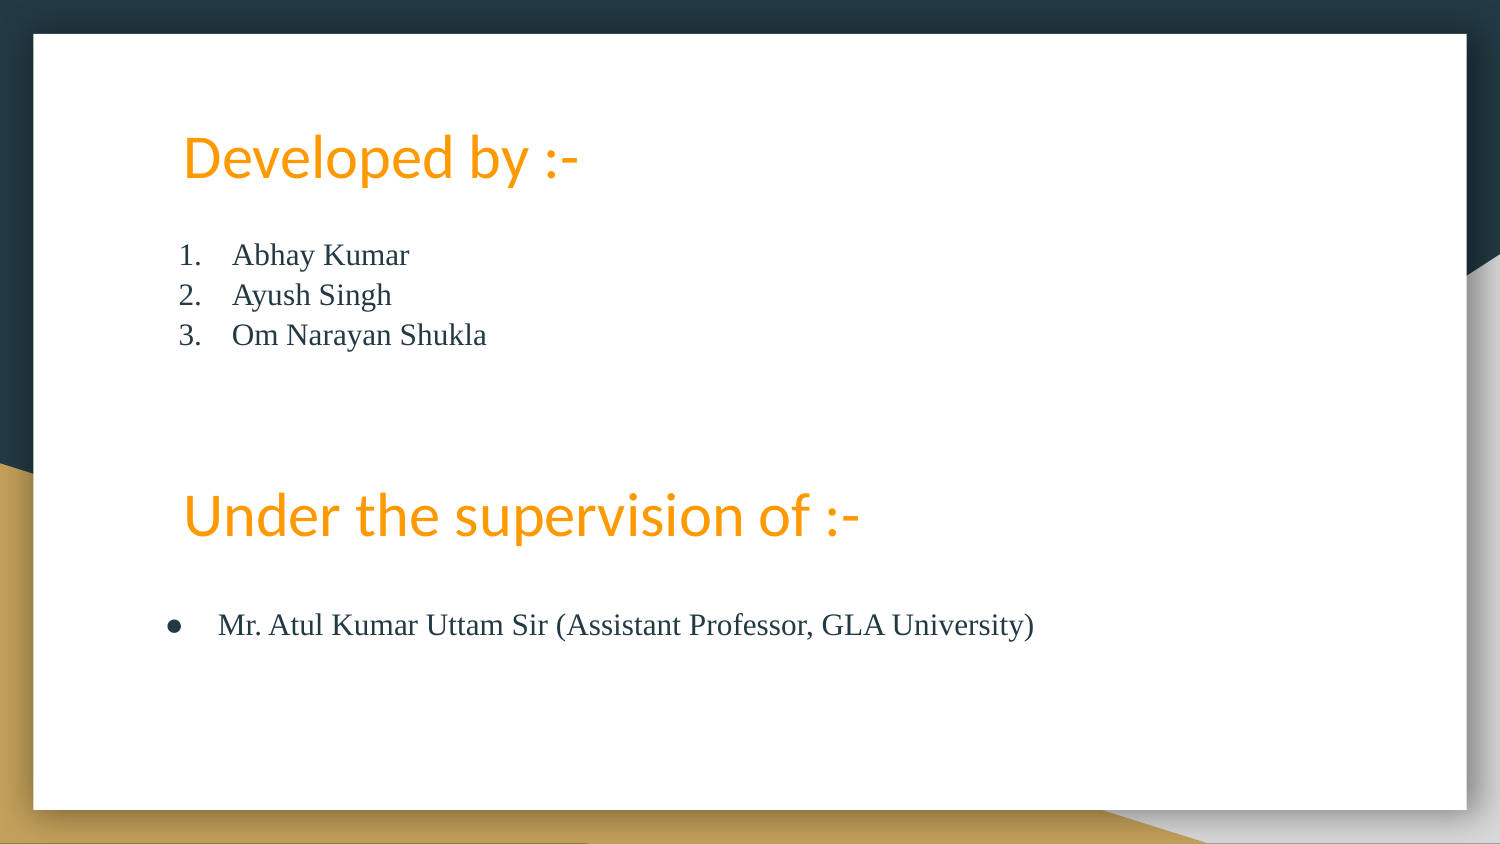

# Developed by :-
Abhay Kumar
Ayush Singh
Om Narayan Shukla
Under the supervision of :-
Mr. Atul Kumar Uttam Sir (Assistant Professor, GLA University)